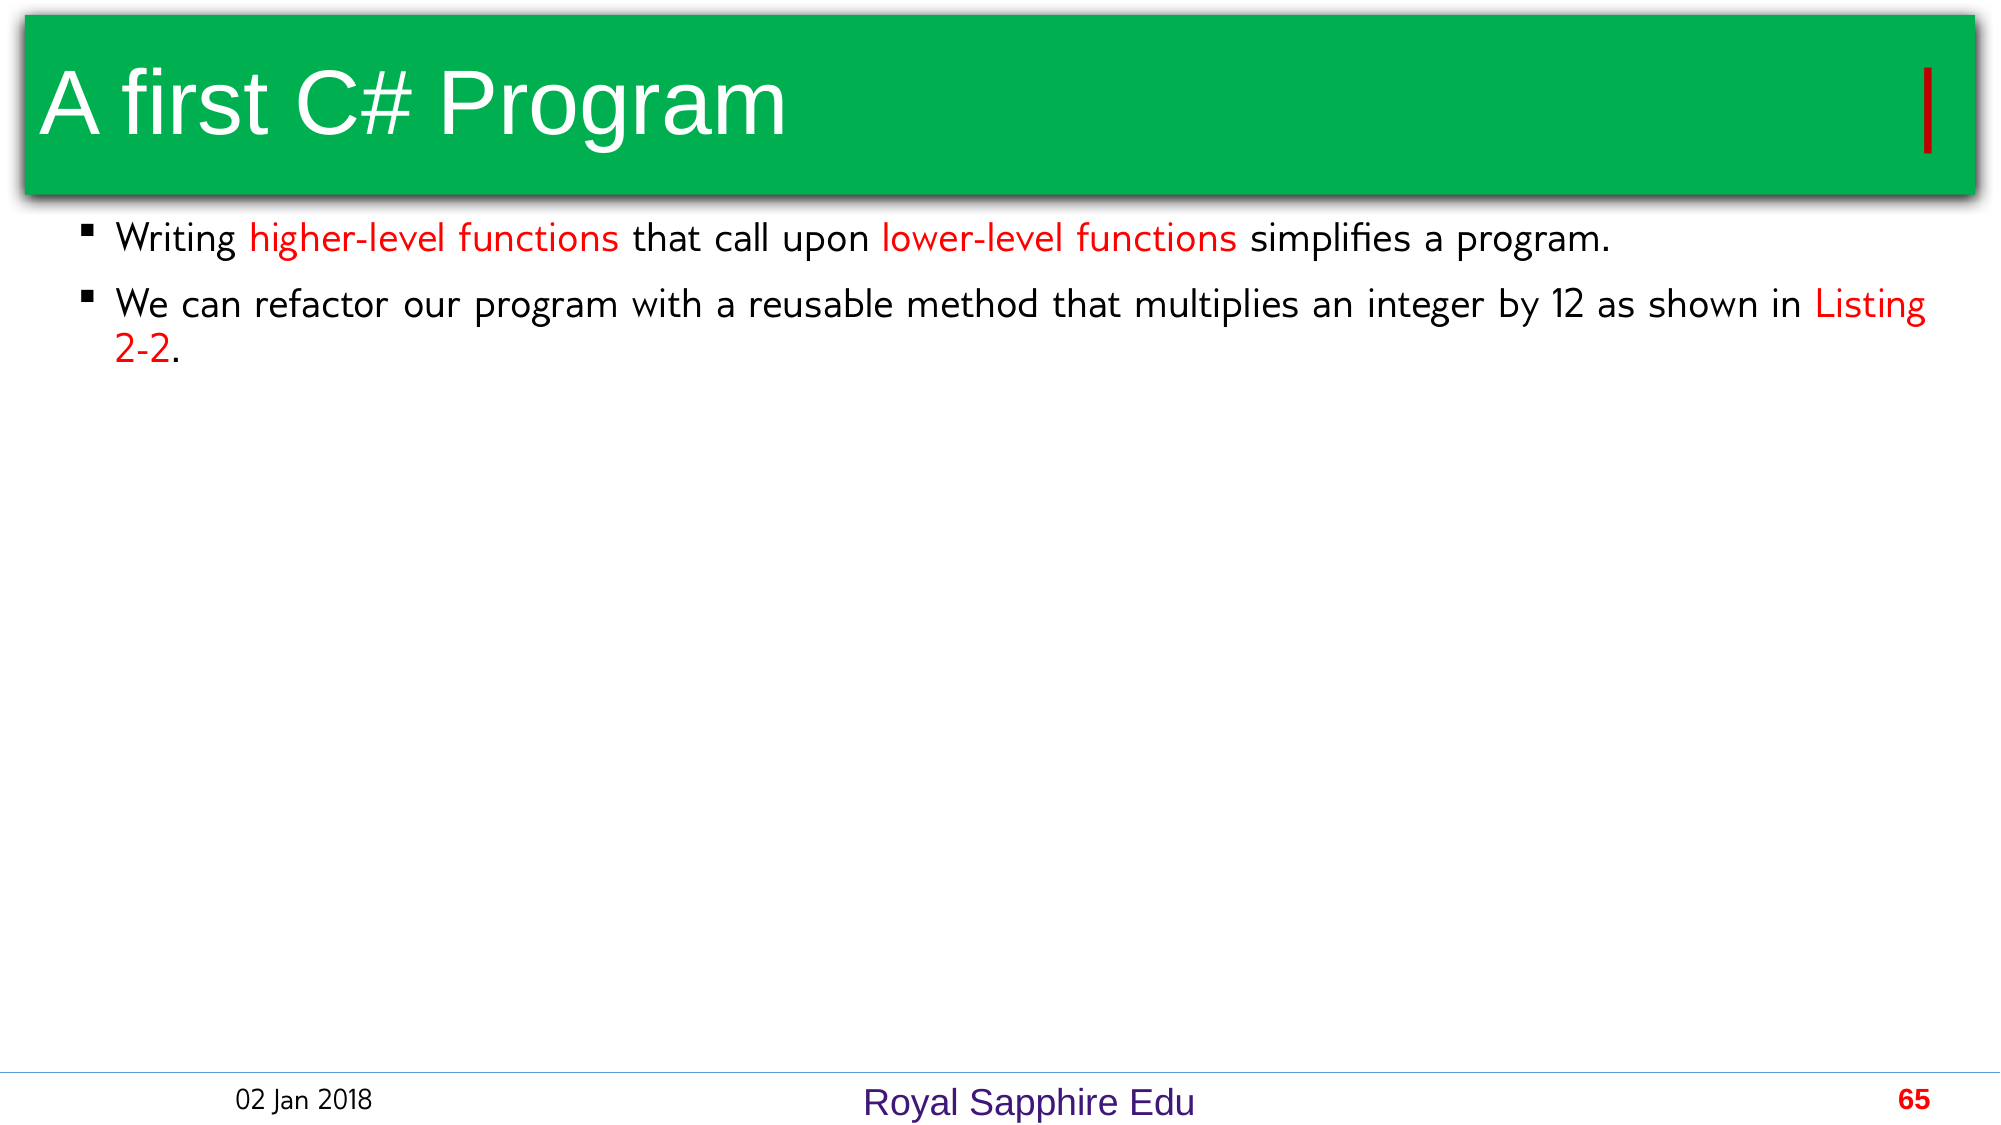

# A first C# Program								   |
Writing higher-level functions that call upon lower-level functions simplifies a program.
We can refactor our program with a reusable method that multiplies an integer by 12 as shown in Listing 2-2.
02 Jan 2018
65